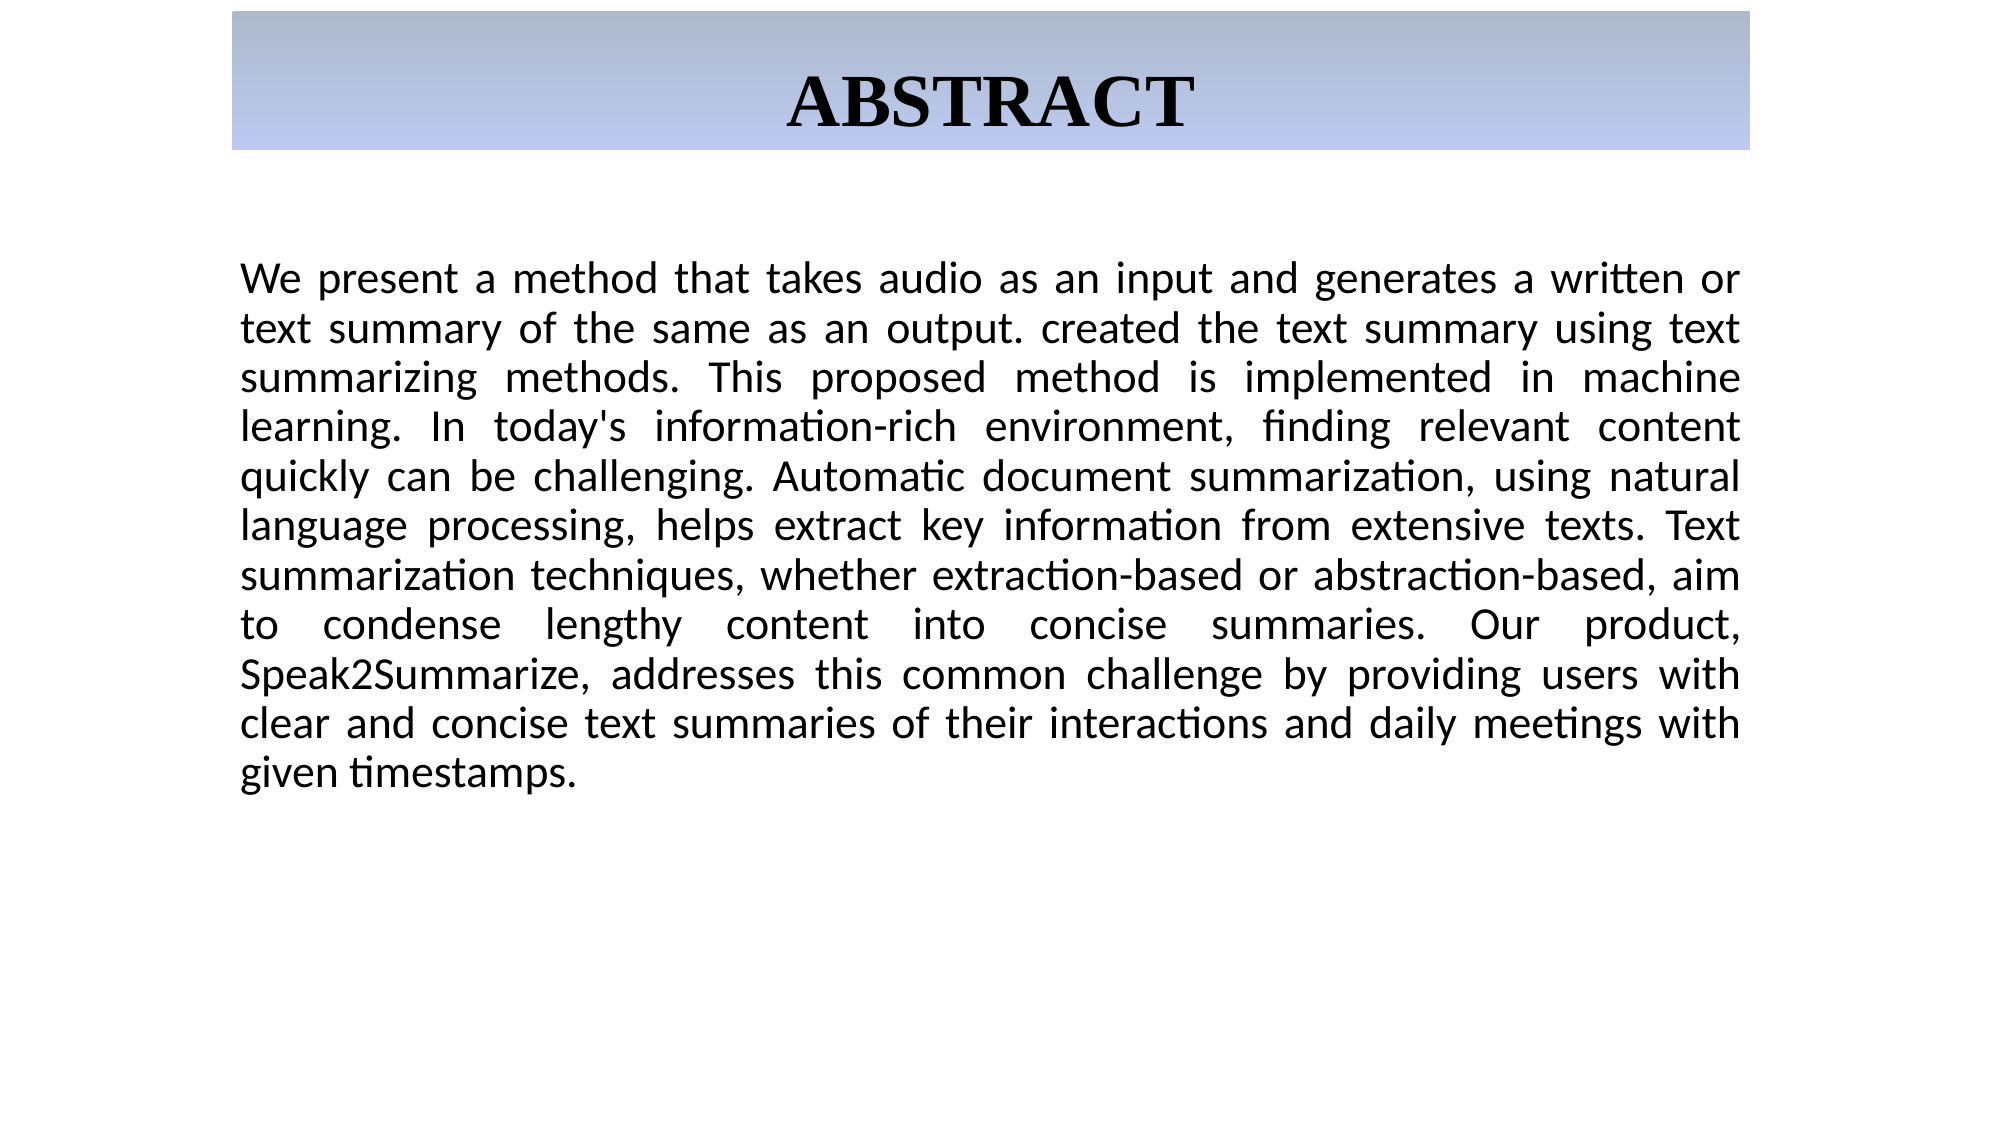

# ABSTRACT
We present a method that takes audio as an input and generates a written or text summary of the same as an output. created the text summary using text summarizing methods. This proposed method is implemented in machine learning. In today's information-rich environment, finding relevant content quickly can be challenging. Automatic document summarization, using natural language processing, helps extract key information from extensive texts. Text summarization techniques, whether extraction-based or abstraction-based, aim to condense lengthy content into concise summaries. Our product, Speak2Summarize, addresses this common challenge by providing users with clear and concise text summaries of their interactions and daily meetings with given timestamps.